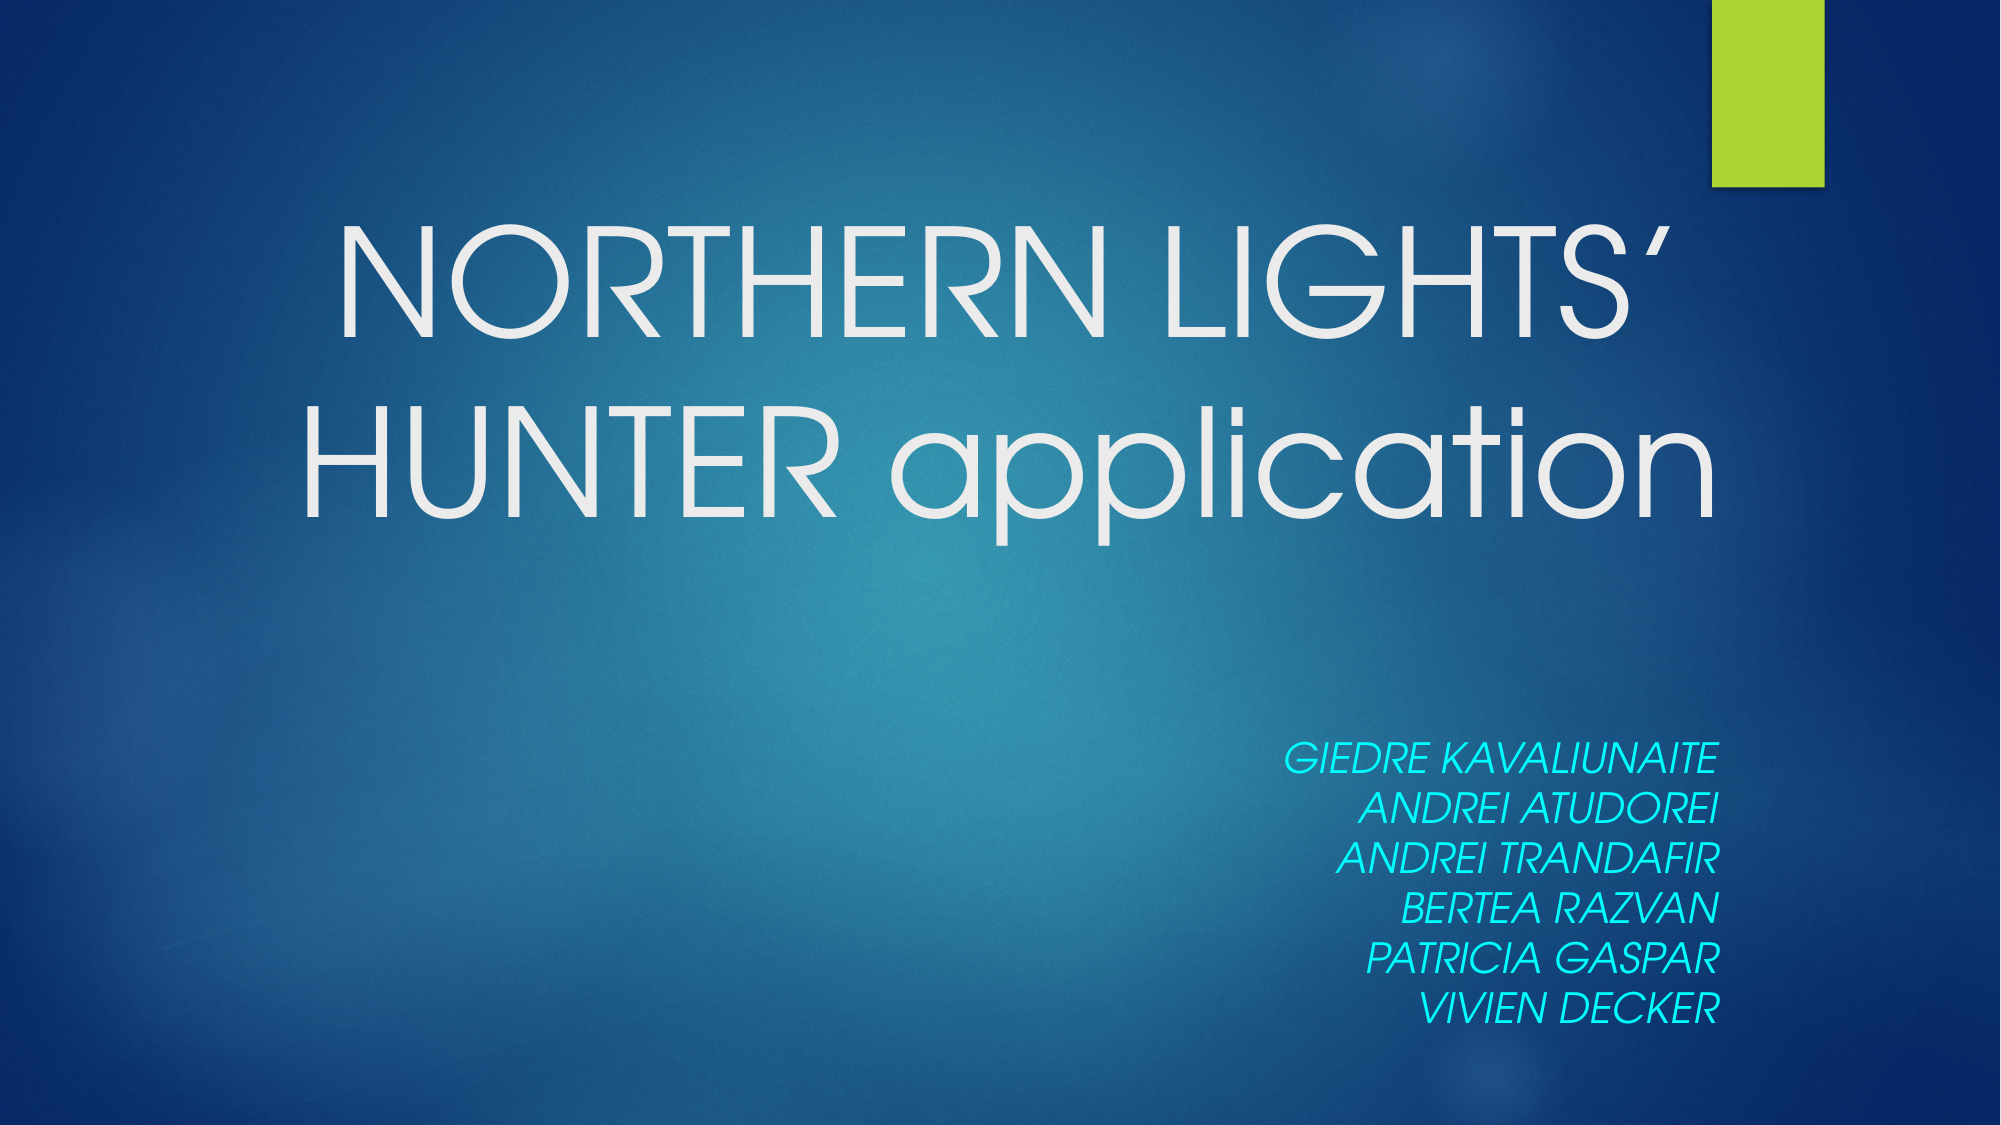

# NORTHERN LIGHTS’ HUNTER application

GIEDRE KAVALIUNAITE
ANDREI ATUDOREI
ANDREI TRANDAFIR
BERTEA RAZVAN
PATRICIA GASPAR
VIVIEN DECKER